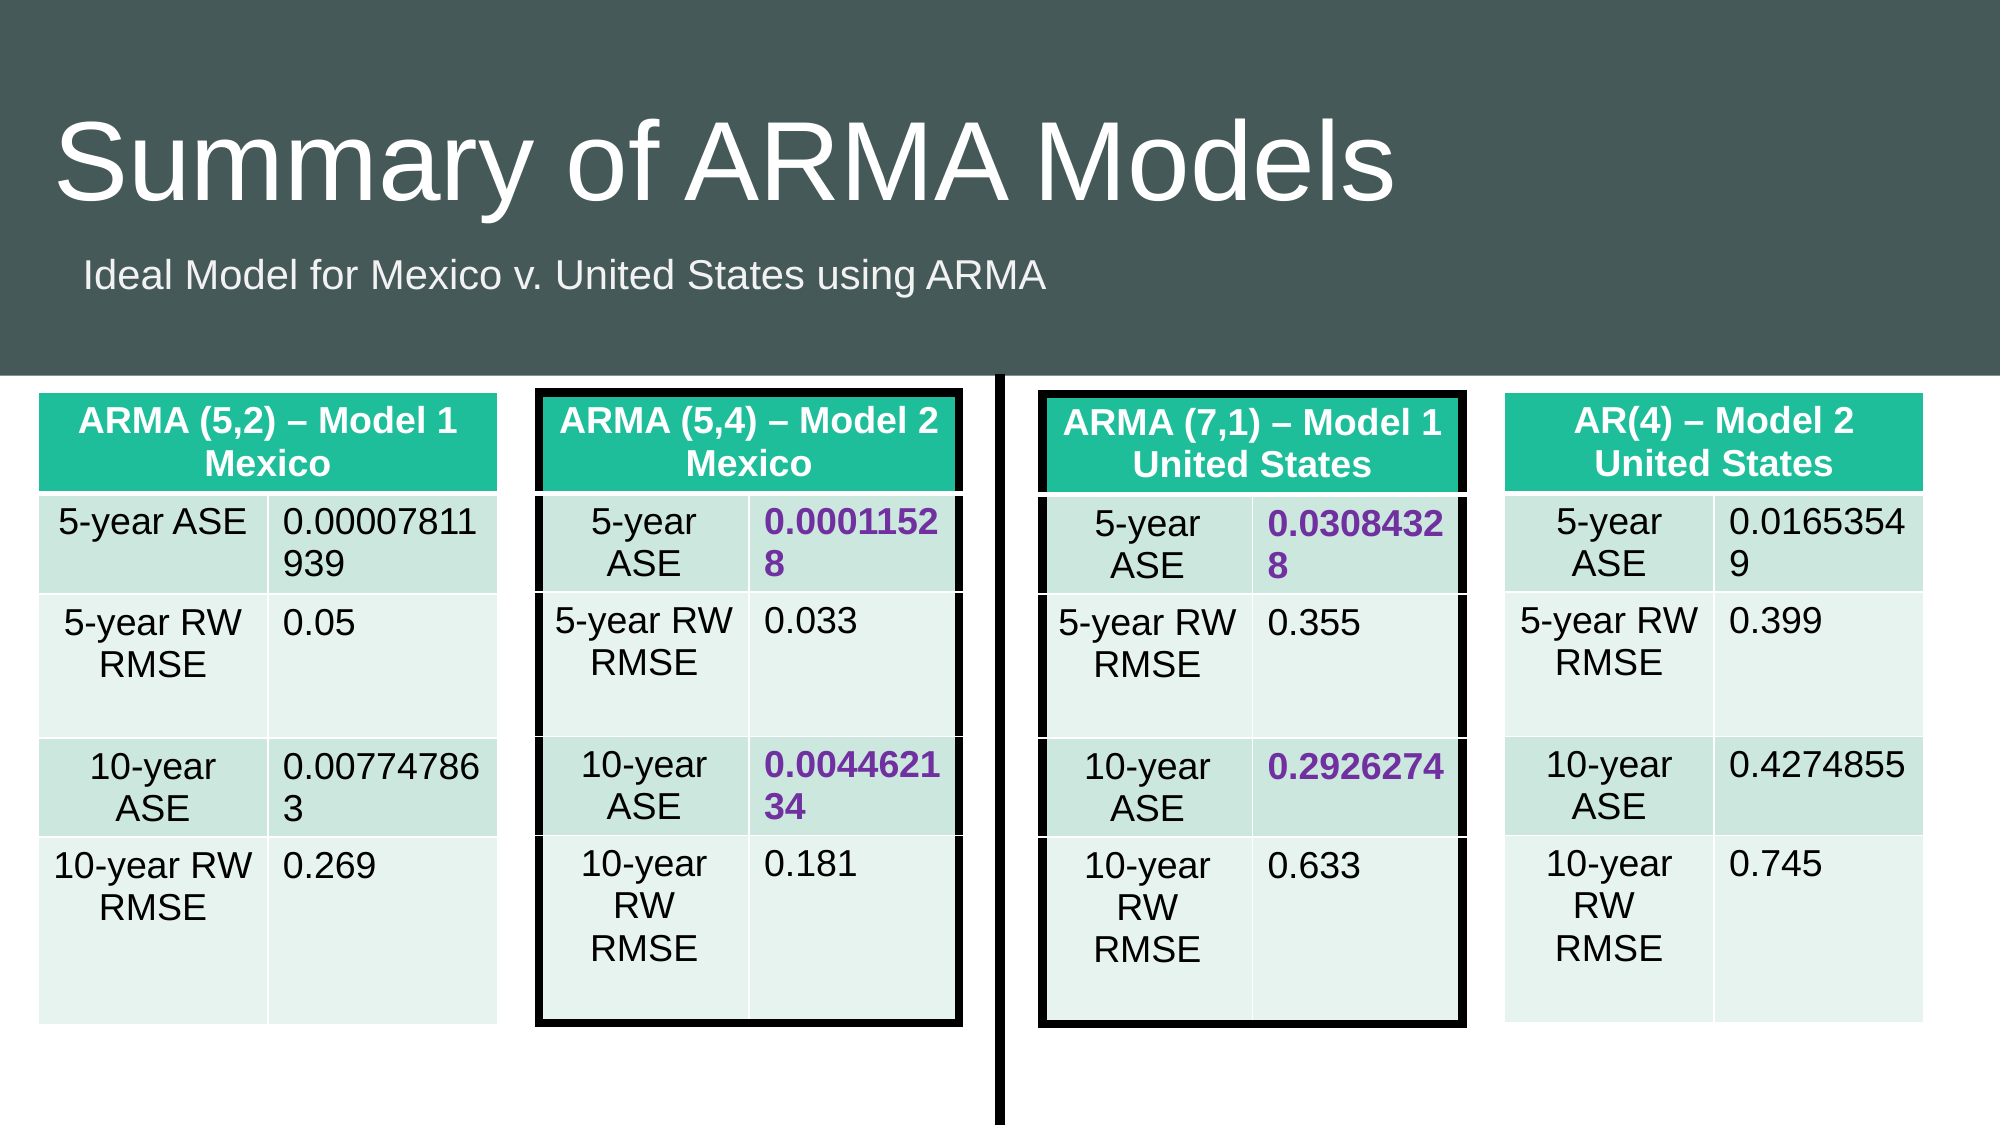

# Summary of ARMA Models
Ideal Model for Mexico v. United States using ARMA
| ARMA (5,2) – Model 1 Mexico |  |
| --- | --- |
| 5-year ASE | 0.00007811939 |
| 5-year RW RMSE | 0.05 |
| 10-year ASE | 0.007747863 |
| 10-year RW RMSE | 0.269 |
| ARMA (5,4) – Model 2 Mexico |  |
| --- | --- |
| 5-year ASE | 0.00011528 |
| 5-year RW RMSE | 0.033 |
| 10-year ASE | 0.004462134 |
| 10-year RW RMSE | 0.181 |
| AR(4) – Model 2 United States |  |
| --- | --- |
| 5-year ASE | 0.01653549 |
| 5-year RW RMSE | 0.399 |
| 10-year ASE | 0.4274855 |
| 10-year RW RMSE | 0.745 |
| ARMA (7,1) – Model 1 United States |  |
| --- | --- |
| 5-year ASE | 0.03084328 |
| 5-year RW RMSE | 0.355 |
| 10-year ASE | 0.2926274 |
| 10-year RW RMSE | 0.633 |